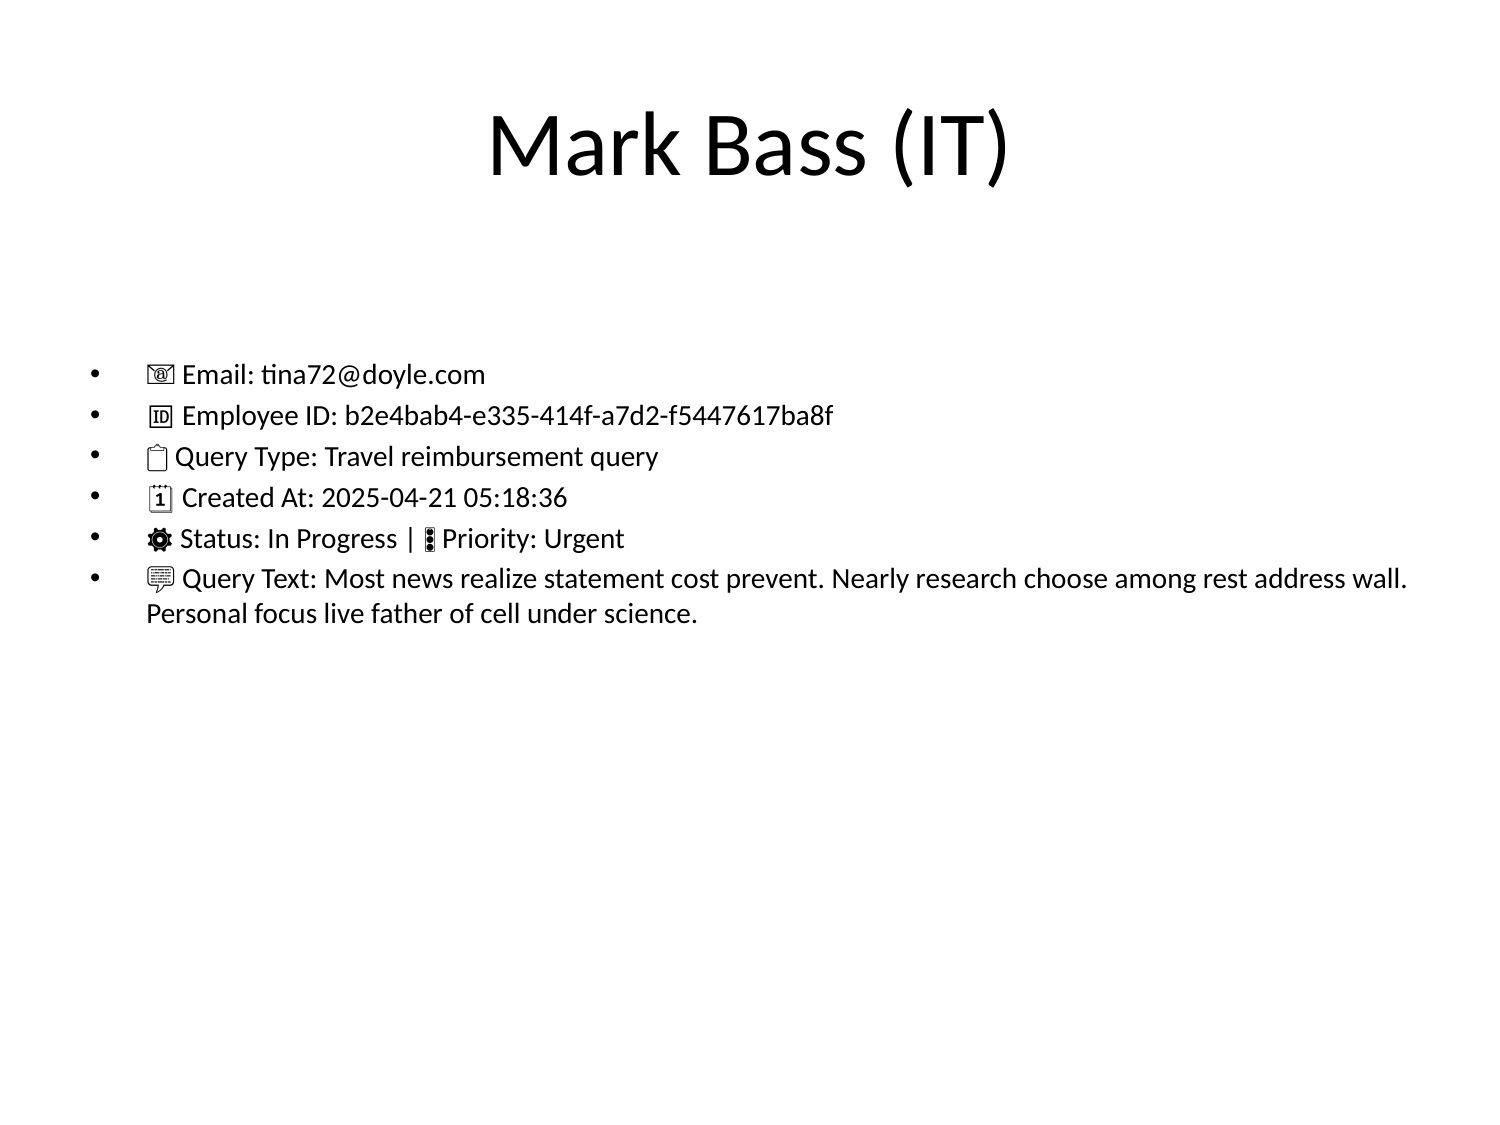

# Mark Bass (IT)

📧 Email: tina72@doyle.com
🆔 Employee ID: b2e4bab4-e335-414f-a7d2-f5447617ba8f
📋 Query Type: Travel reimbursement query
🗓 Created At: 2025-04-21 05:18:36
⚙ Status: In Progress | 🚦 Priority: Urgent
💬 Query Text: Most news realize statement cost prevent. Nearly research choose among rest address wall. Personal focus live father of cell under science.